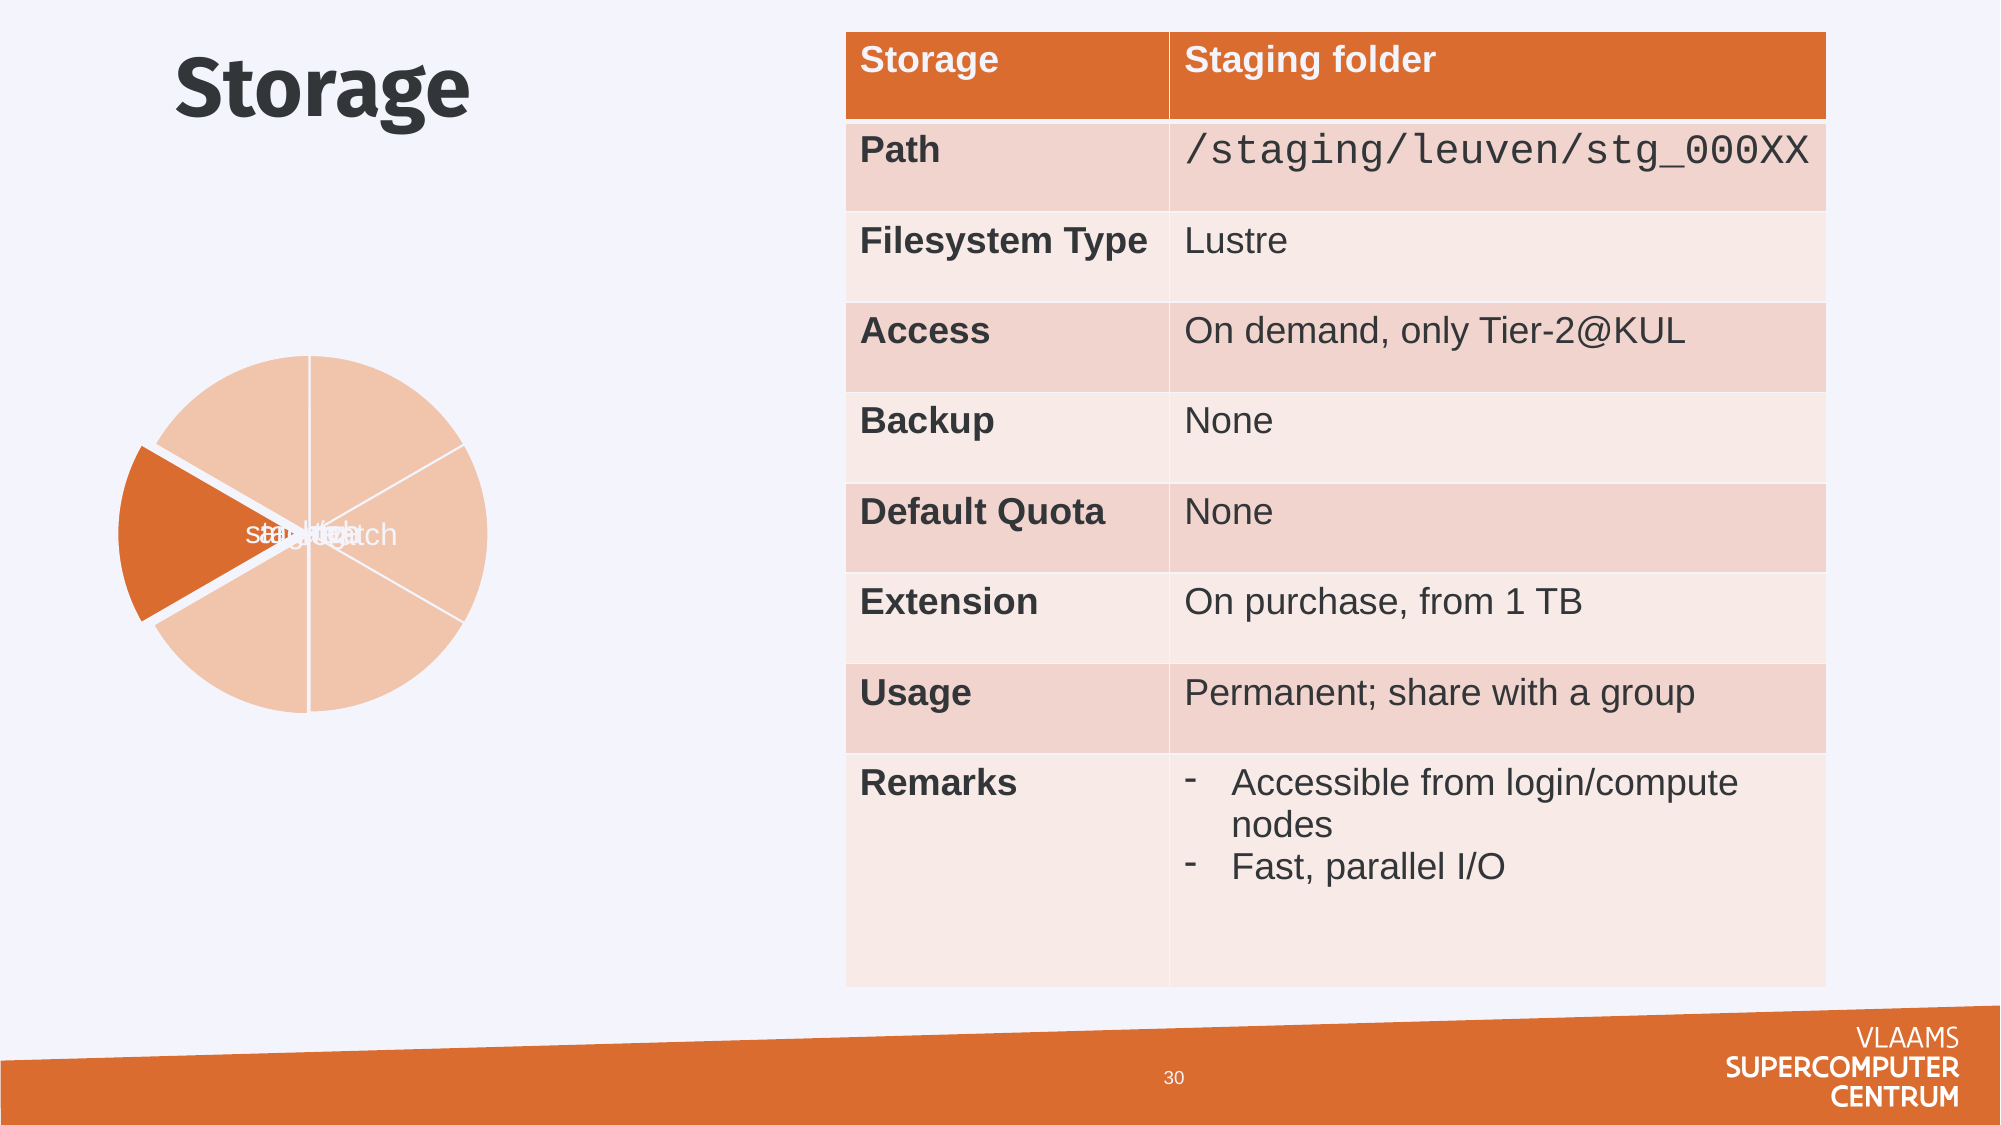

Storage
| Storage | Staging folder |
| --- | --- |
| Path | /staging/leuven/stg\_000XX |
| Filesystem Type | Lustre |
| Access | On demand, only Tier-2@KUL |
| Backup | None |
| Default Quota | None |
| Extension | On purchase, from 1 TB |
| Usage | Permanent; share with a group |
| Remarks | Accessible from login/compute nodes Fast, parallel I/O |

home
data
scratch
node scratch
staging
archive

30